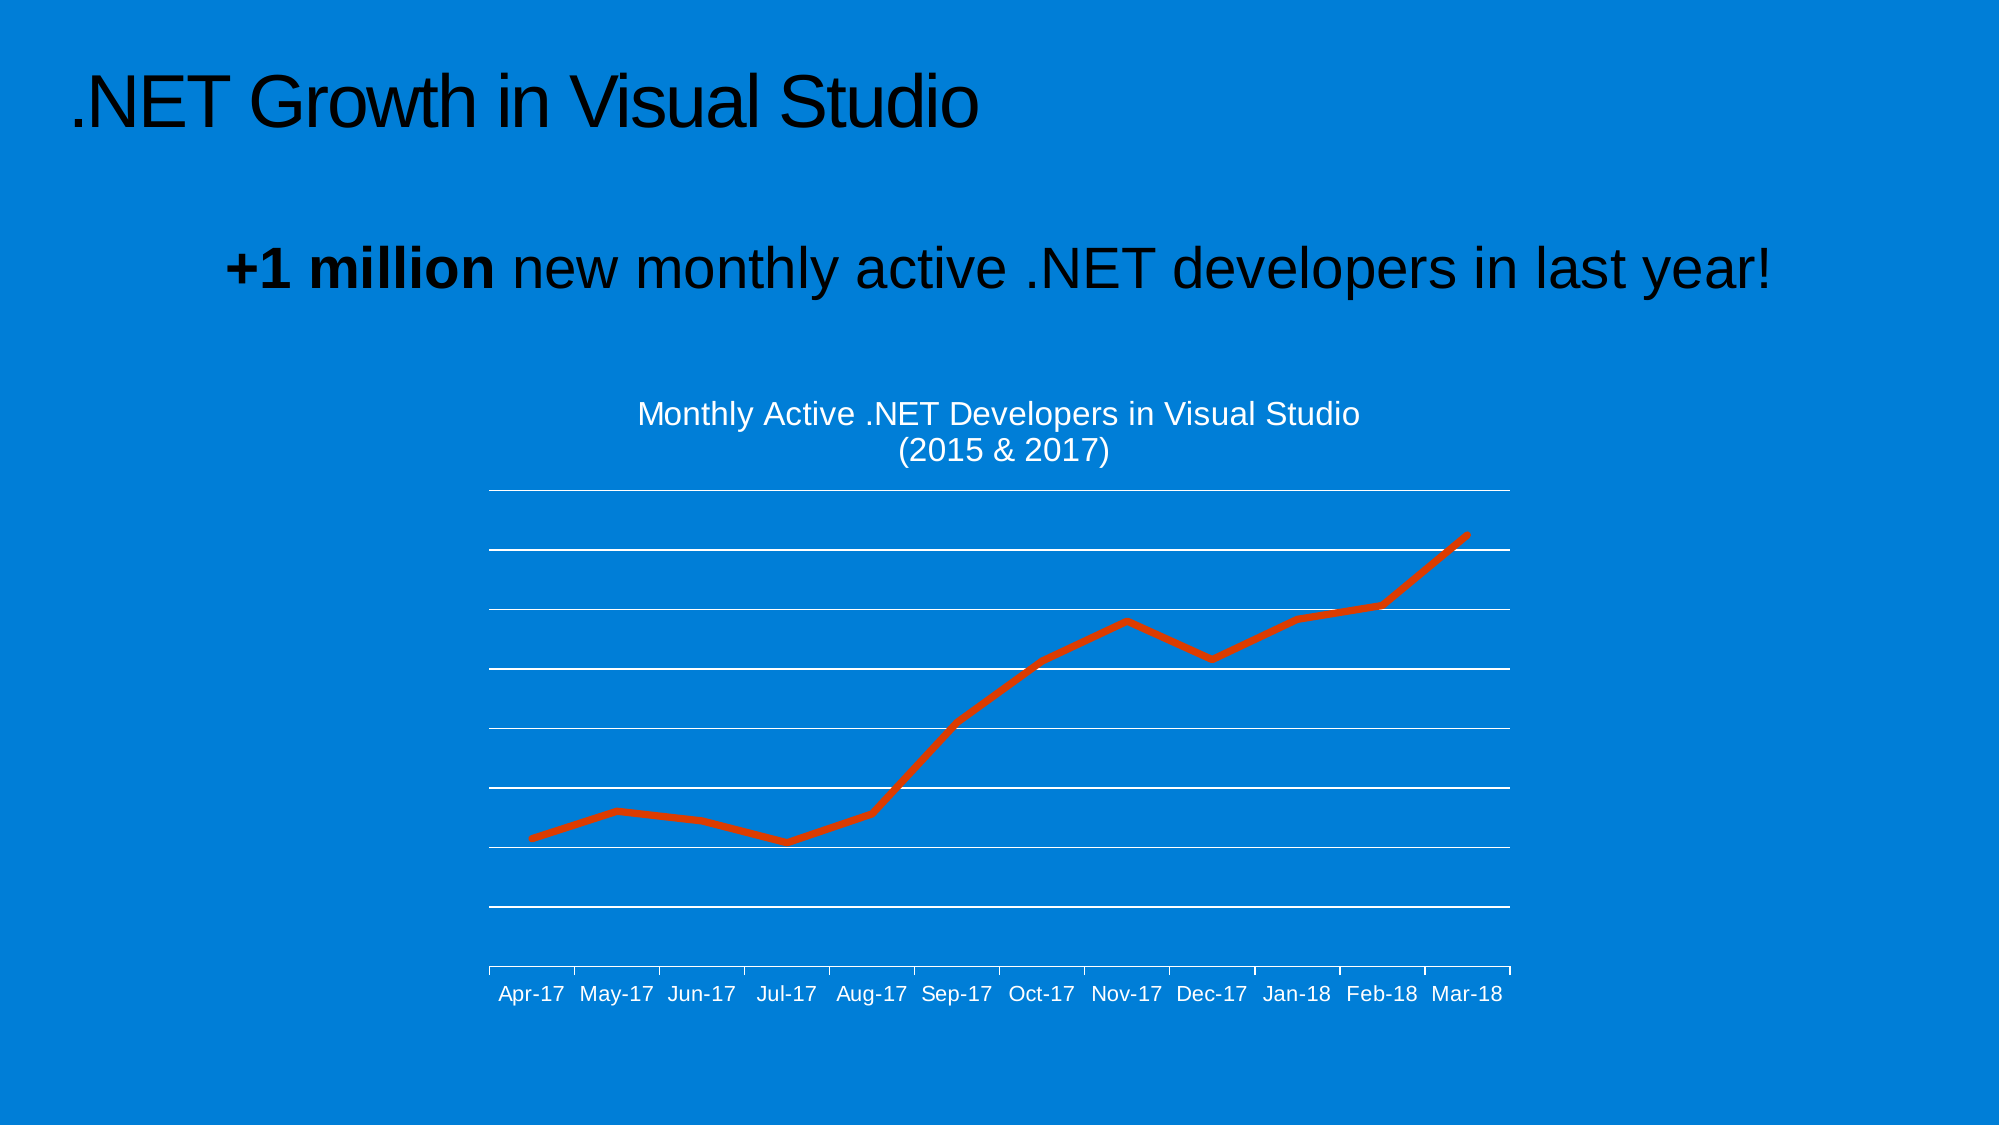

# .NET Growth in Visual Studio
+1 million new monthly active .NET developers in last year!

### Chart: Monthly Active .NET Developers in Visual Studio
 (2015 & 2017)

| Category |  Active1d (Tire Kickers+)  |
|---|---|
| 42826 | 2429044.0 |
| 42856 | 2521530.0 |
| 42887 | 2488962.0 |
| 42917 | 2415386.0 |
| 42948 | 2512605.0 |
| 42979 | 2820362.0 |
| 43009 | 3026707.0 |
| 43040 | 3161065.0 |
| 43070 | 3031690.0 |
| 43101 | 3166894.0 |
| 43132 | 3213681.0 |
| 43160 | 3450631.0 |